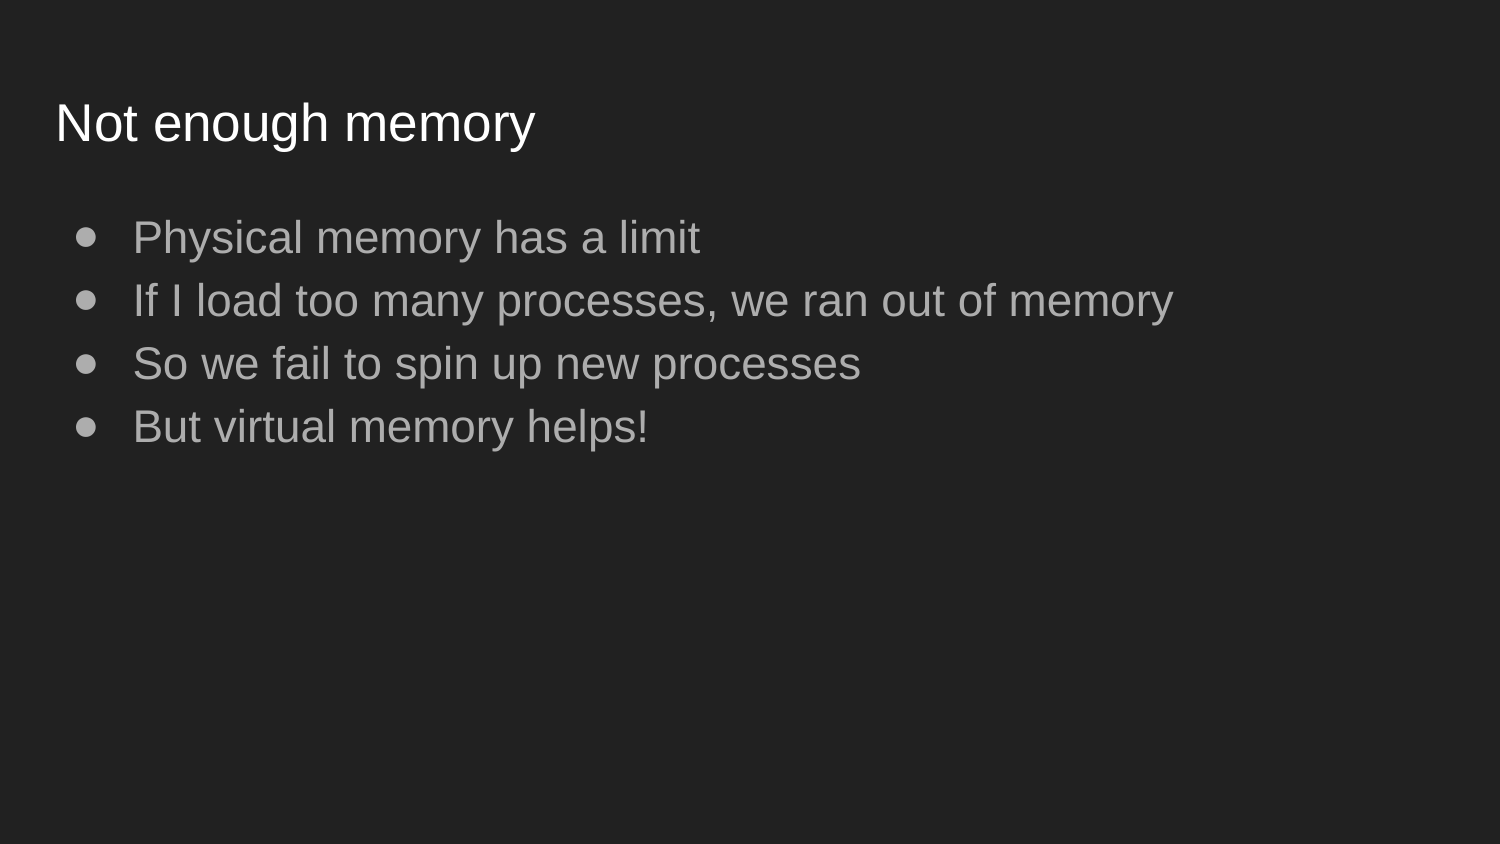

# Not enough memory
Physical memory has a limit
If I load too many processes, we ran out of memory
So we fail to spin up new processes
But virtual memory helps!